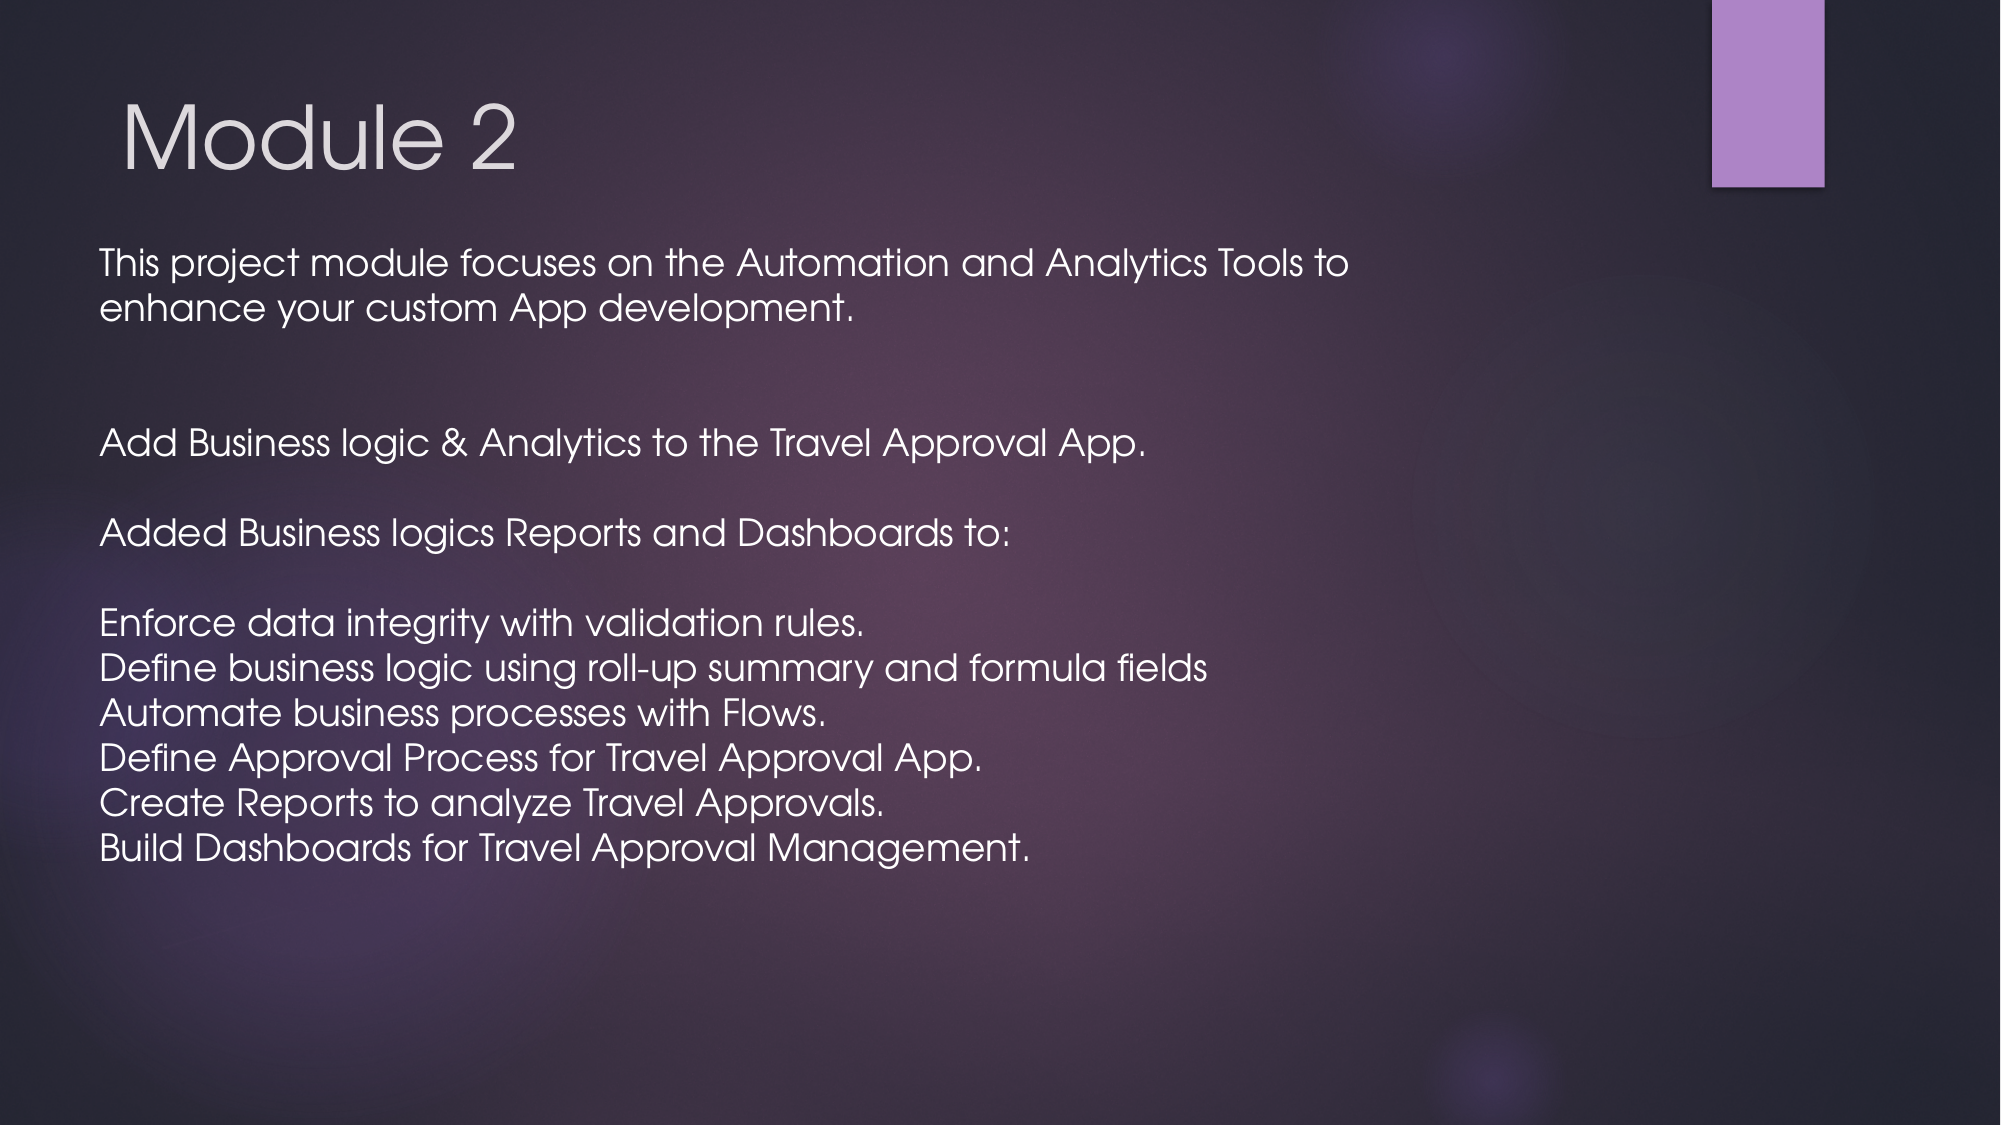

# Module 2
This project module focuses on the Automation and Analytics Tools to
enhance your custom App development.

Add Business logic & Analytics to the Travel Approval App.
Added Business logics Reports and Dashboards to:
Enforce data integrity with validation rules.
Define business logic using roll-up summary and formula fields
Automate business processes with Flows.
Define Approval Process for Travel Approval App.
Create Reports to analyze Travel Approvals.
Build Dashboards for Travel Approval Management.